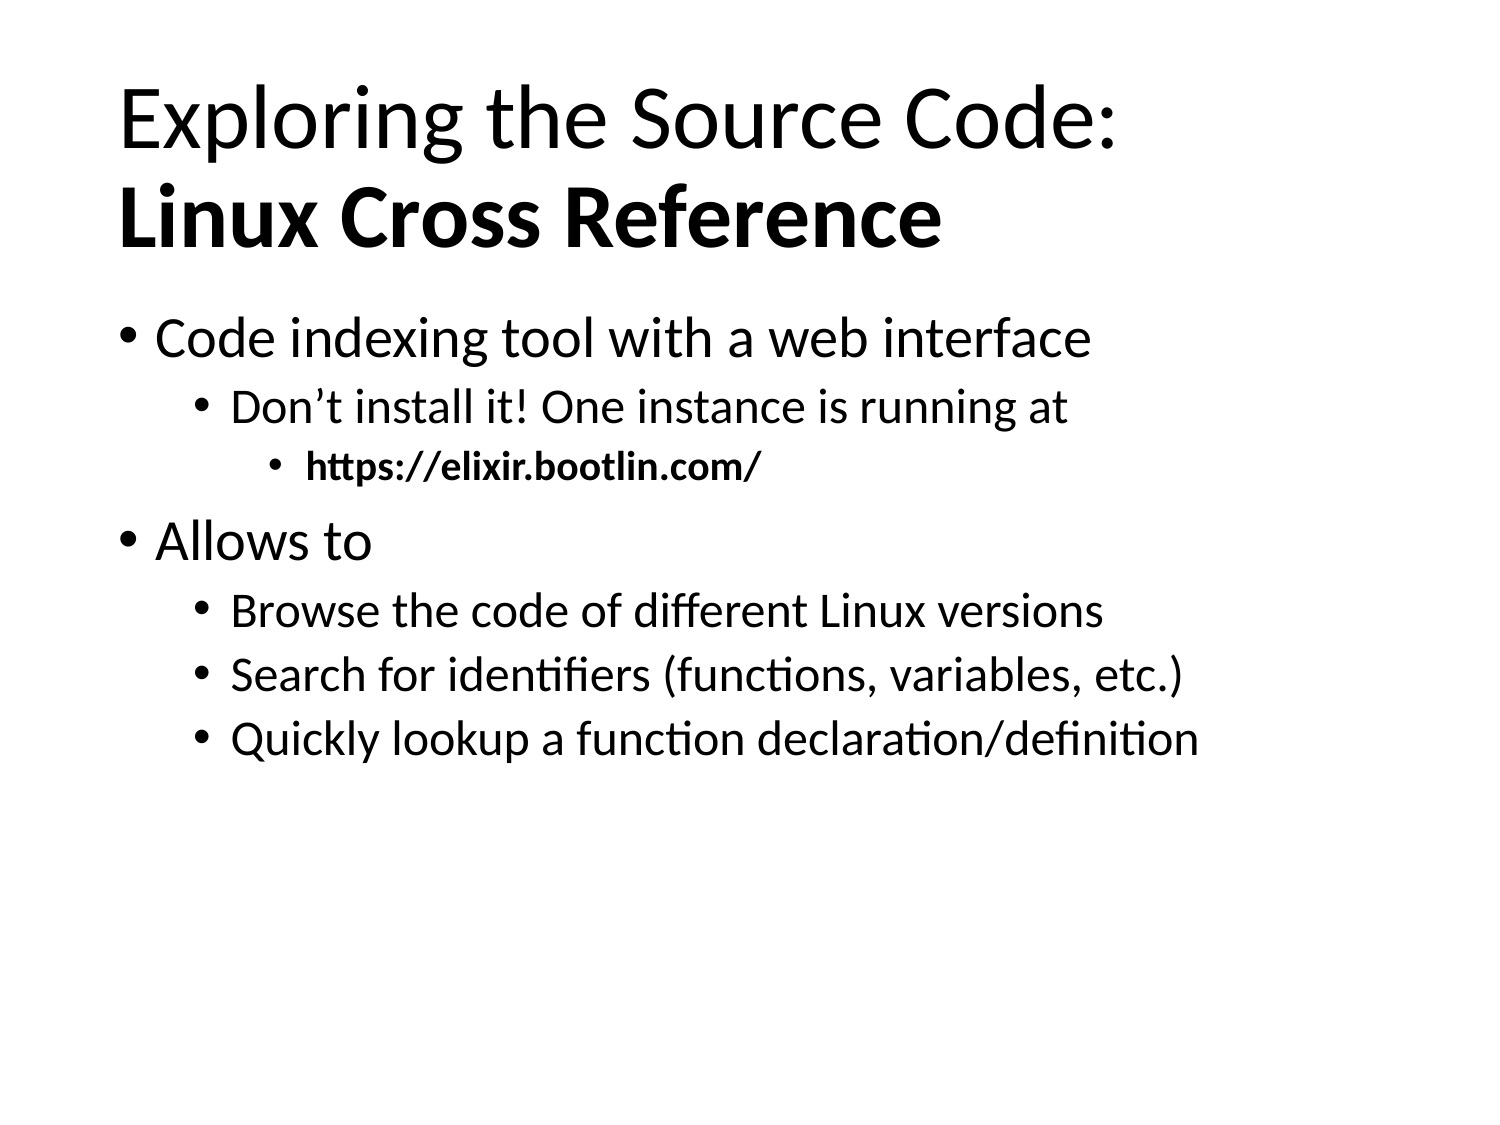

# Exploring the Source Code: Linux Cross Reference
Code indexing tool with a web interface
Don’t install it! One instance is running at
https://elixir.bootlin.com/
Allows to
Browse the code of different Linux versions
Search for identifiers (functions, variables, etc.)
Quickly lookup a function declaration/definition